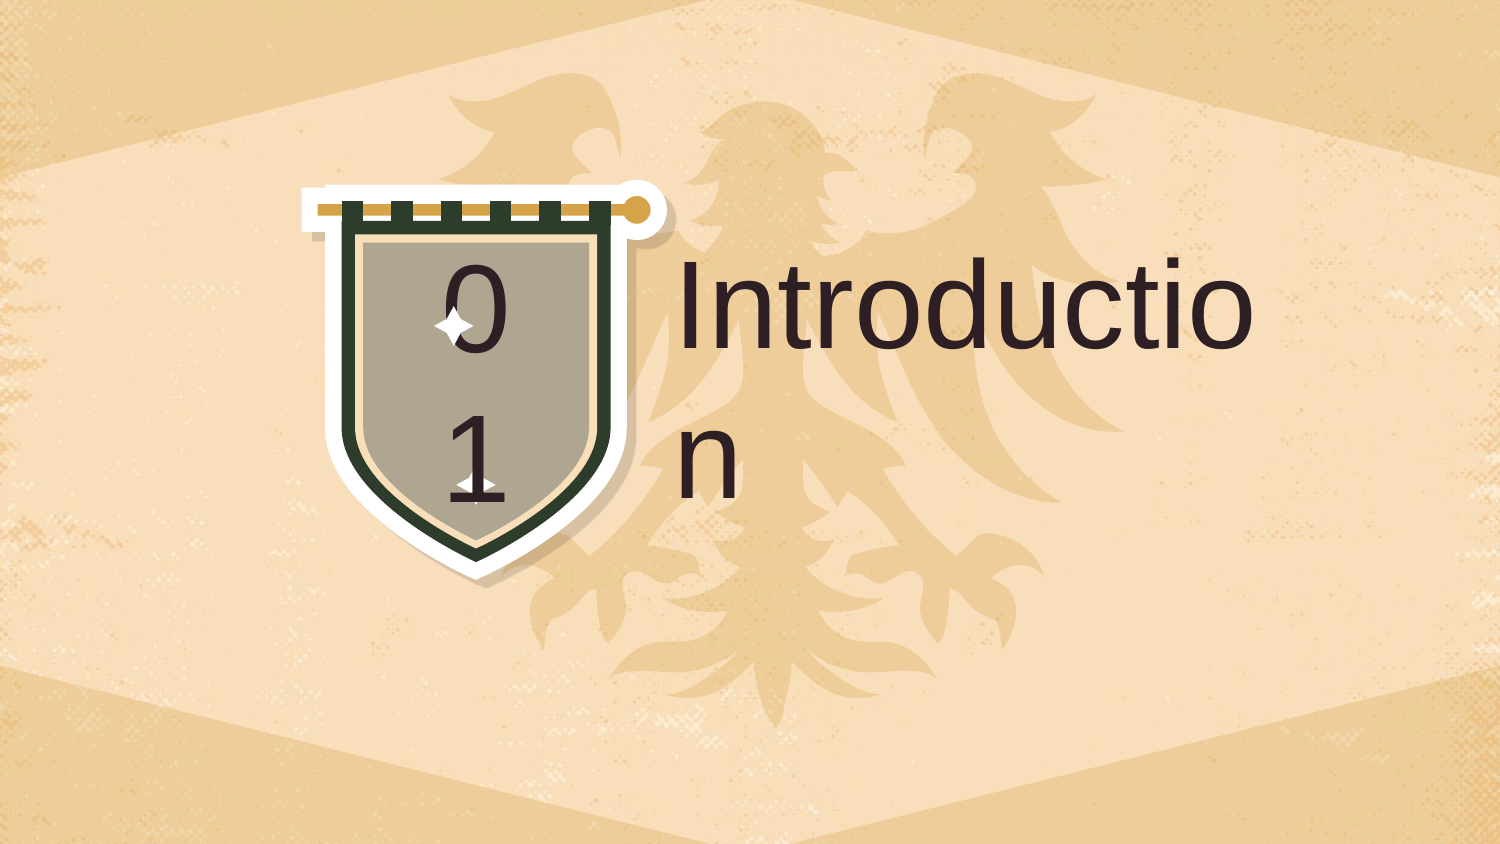

# Introduction
01

This is our object-oriented programming game project at HCMIU in semester 2 (2022-2023).

 It's a classic platform game where the hero battles monsters and faces traps while on a quest to defeat the dark knight.